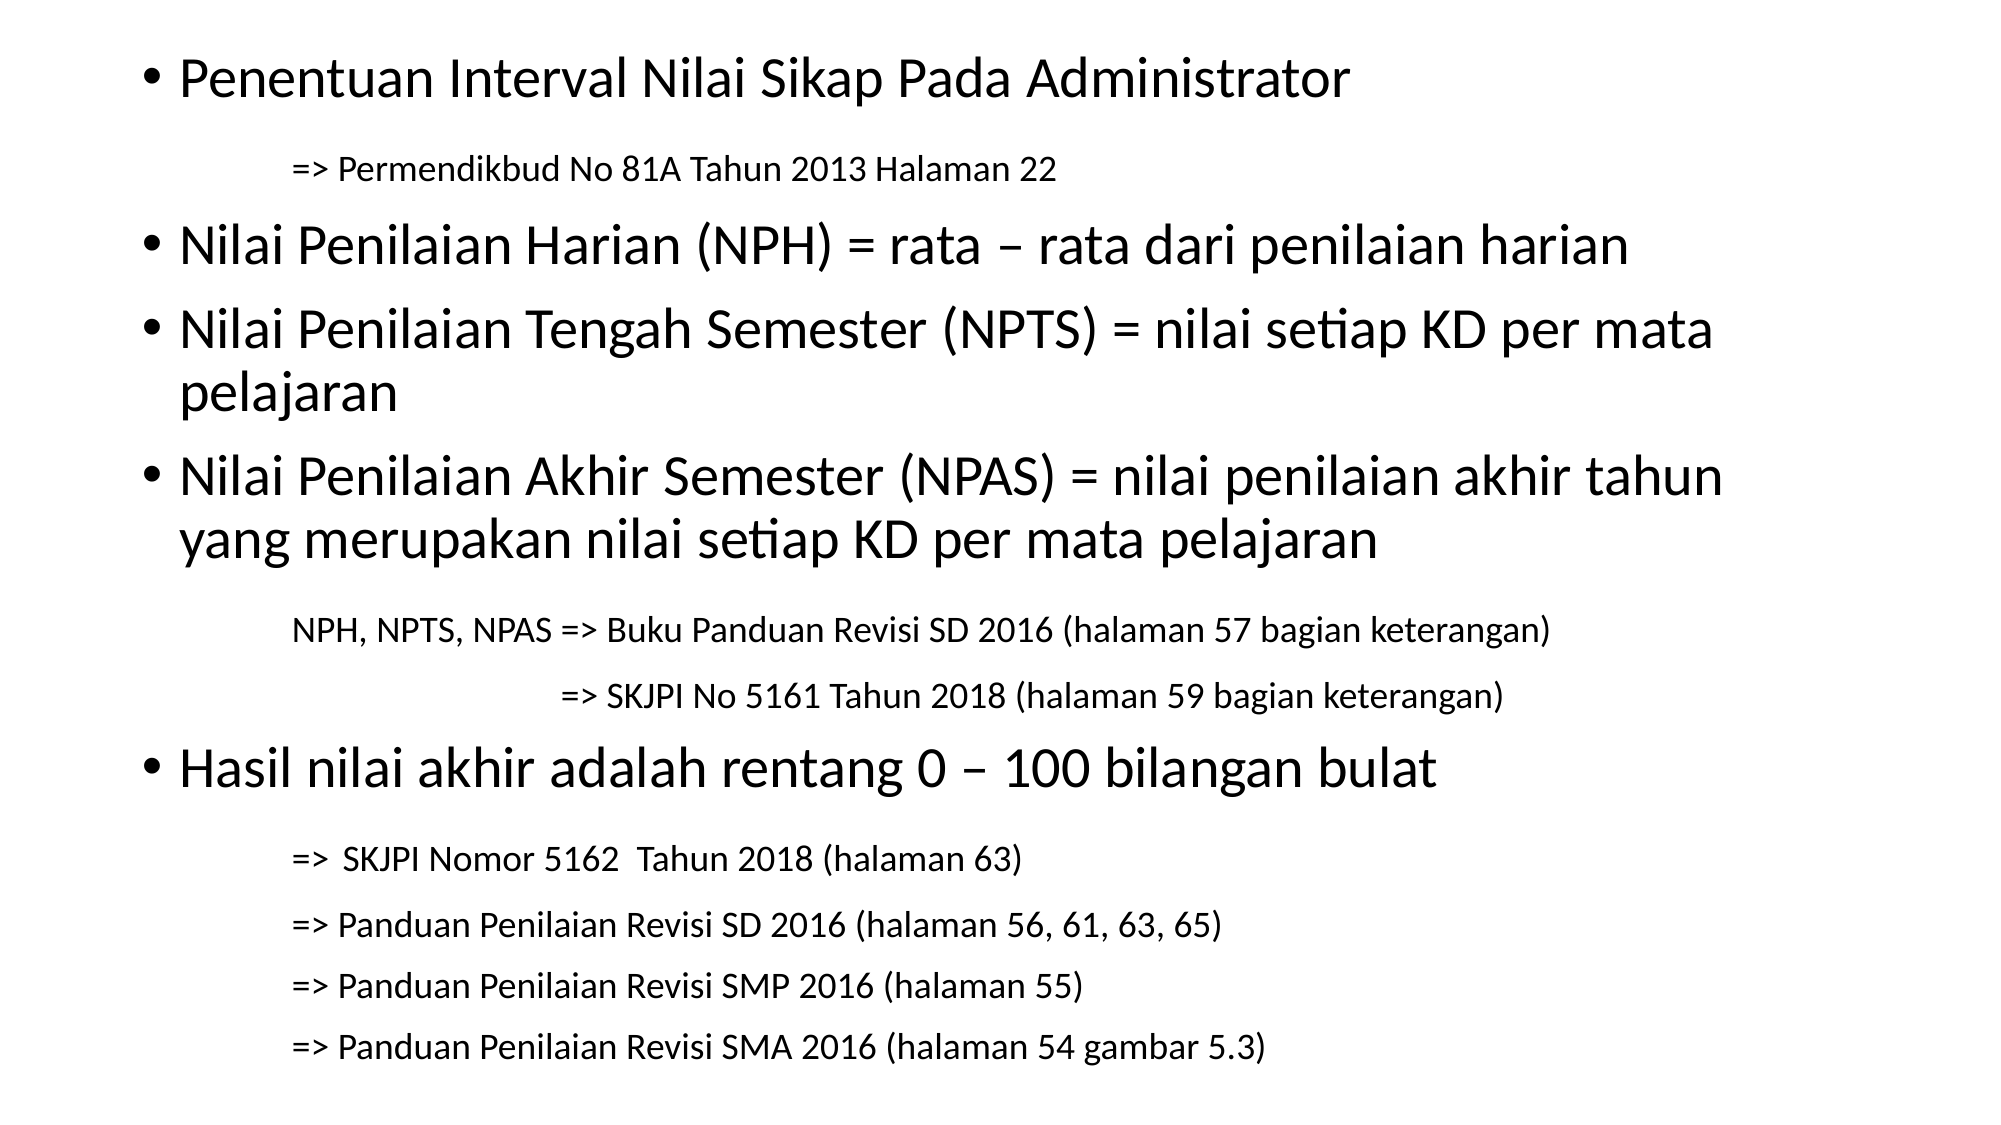

Penentuan Interval Nilai Sikap Pada Administrator
	=> Permendikbud No 81A Tahun 2013 Halaman 22
Nilai Penilaian Harian (NPH) = rata – rata dari penilaian harian
Nilai Penilaian Tengah Semester (NPTS) = nilai setiap KD per mata pelajaran
Nilai Penilaian Akhir Semester (NPAS) = nilai penilaian akhir tahun yang merupakan nilai setiap KD per mata pelajaran
	NPH, NPTS, NPAS => Buku Panduan Revisi SD 2016 (halaman 57 bagian keterangan)
		              => SKJPI No 5161 Tahun 2018 (halaman 59 bagian keterangan)
Hasil nilai akhir adalah rentang 0 – 100 bilangan bulat
	=> SKJPI Nomor 5162  Tahun 2018 (halaman 63)
	=> Panduan Penilaian Revisi SD 2016 (halaman 56, 61, 63, 65)
	=> Panduan Penilaian Revisi SMP 2016 (halaman 55)
	=> Panduan Penilaian Revisi SMA 2016 (halaman 54 gambar 5.3)